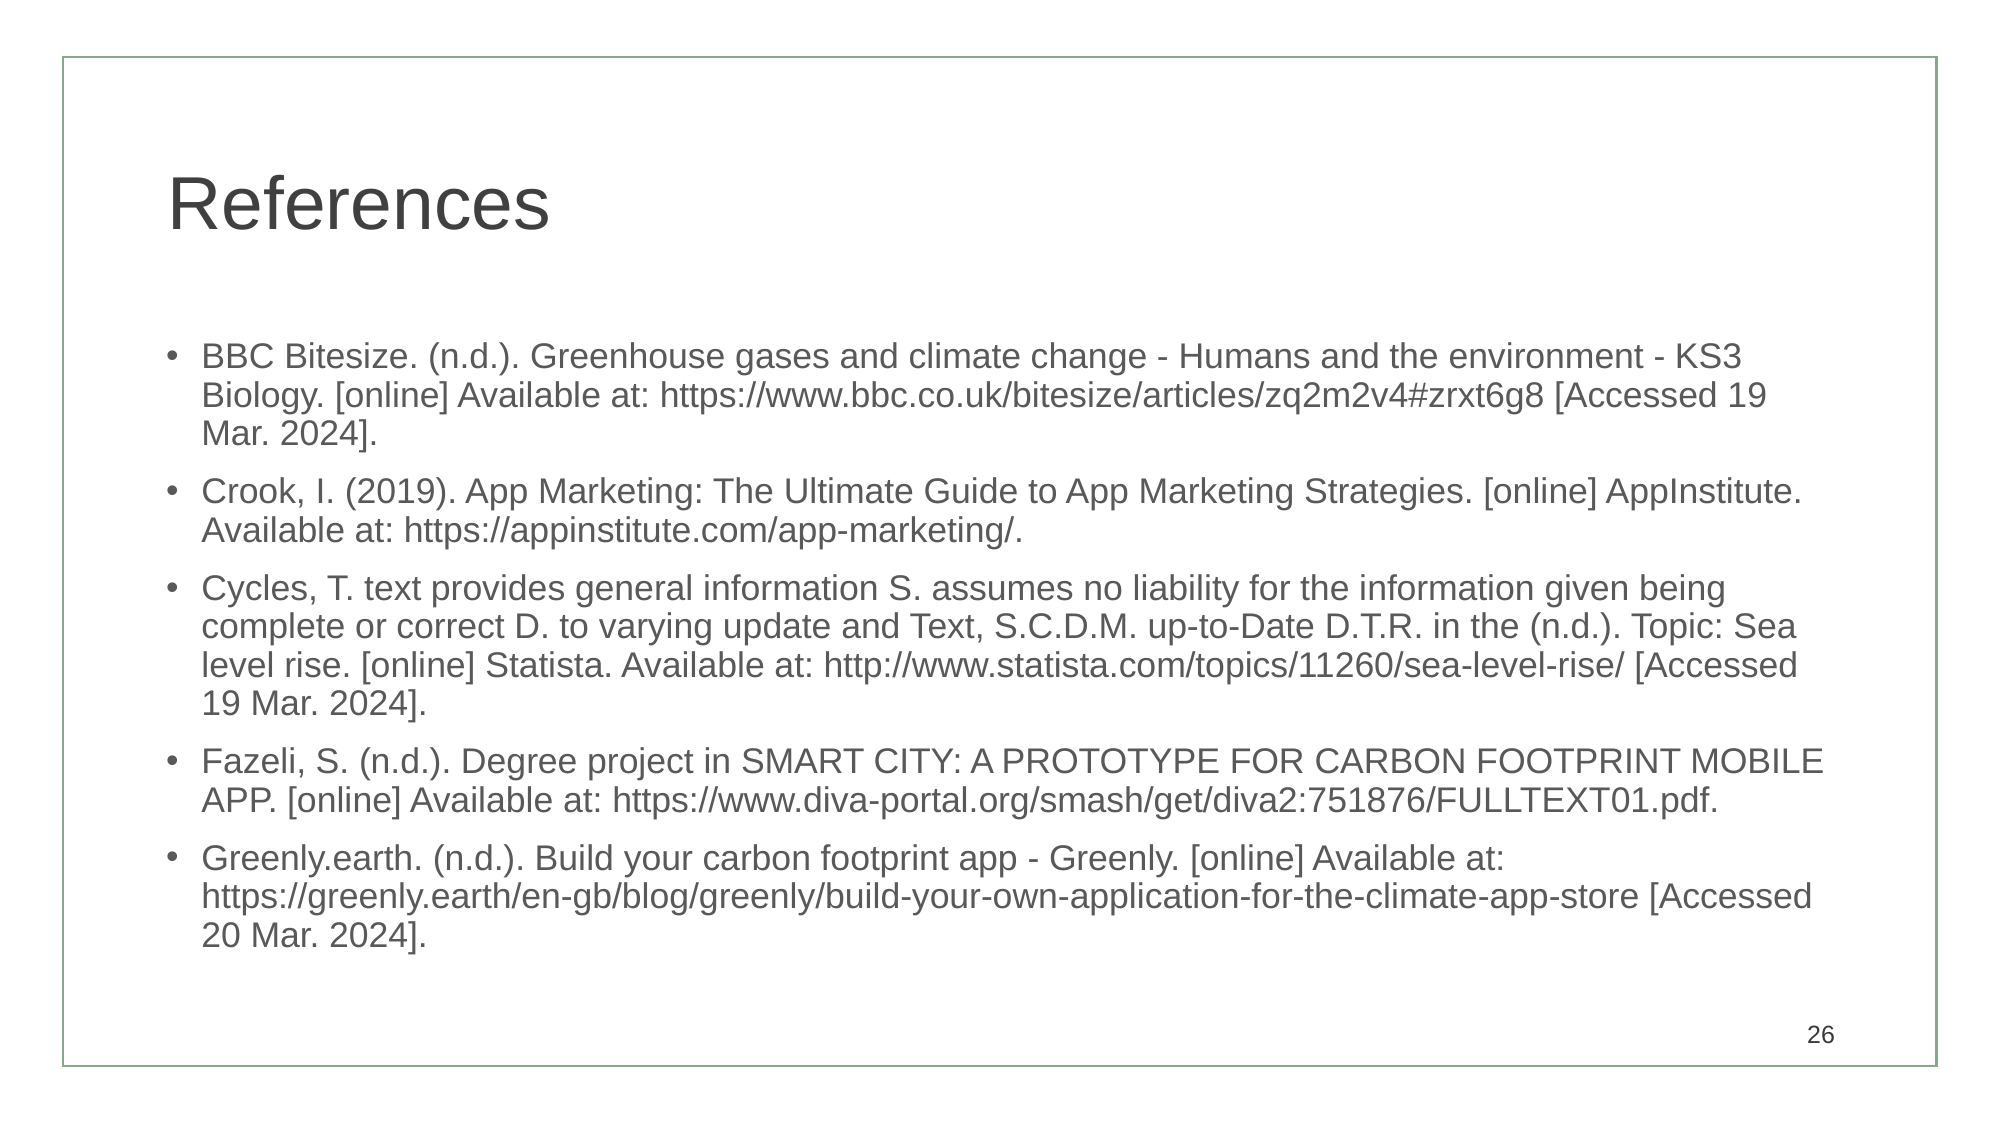

# References
BBC Bitesize. (n.d.). Greenhouse gases and climate change - Humans and the environment - KS3 Biology. [online] Available at: https://www.bbc.co.uk/bitesize/articles/zq2m2v4#zrxt6g8 [Accessed 19 Mar. 2024].
Crook, I. (2019). App Marketing: The Ultimate Guide to App Marketing Strategies. [online] AppInstitute. Available at: https://appinstitute.com/app-marketing/.
Cycles, T. text provides general information S. assumes no liability for the information given being complete or correct D. to varying update and Text, S.C.D.M. up-to-Date D.T.R. in the (n.d.). Topic: Sea level rise. [online] Statista. Available at: http://www.statista.com/topics/11260/sea-level-rise/ [Accessed 19 Mar. 2024].
Fazeli, S. (n.d.). Degree project in SMART CITY: A PROTOTYPE FOR CARBON FOOTPRINT MOBILE APP. [online] Available at: https://www.diva-portal.org/smash/get/diva2:751876/FULLTEXT01.pdf.
Greenly.earth. (n.d.). Build your carbon footprint app - Greenly. [online] Available at: https://greenly.earth/en-gb/blog/greenly/build-your-own-application-for-the-climate-app-store [Accessed 20 Mar. 2024].
26